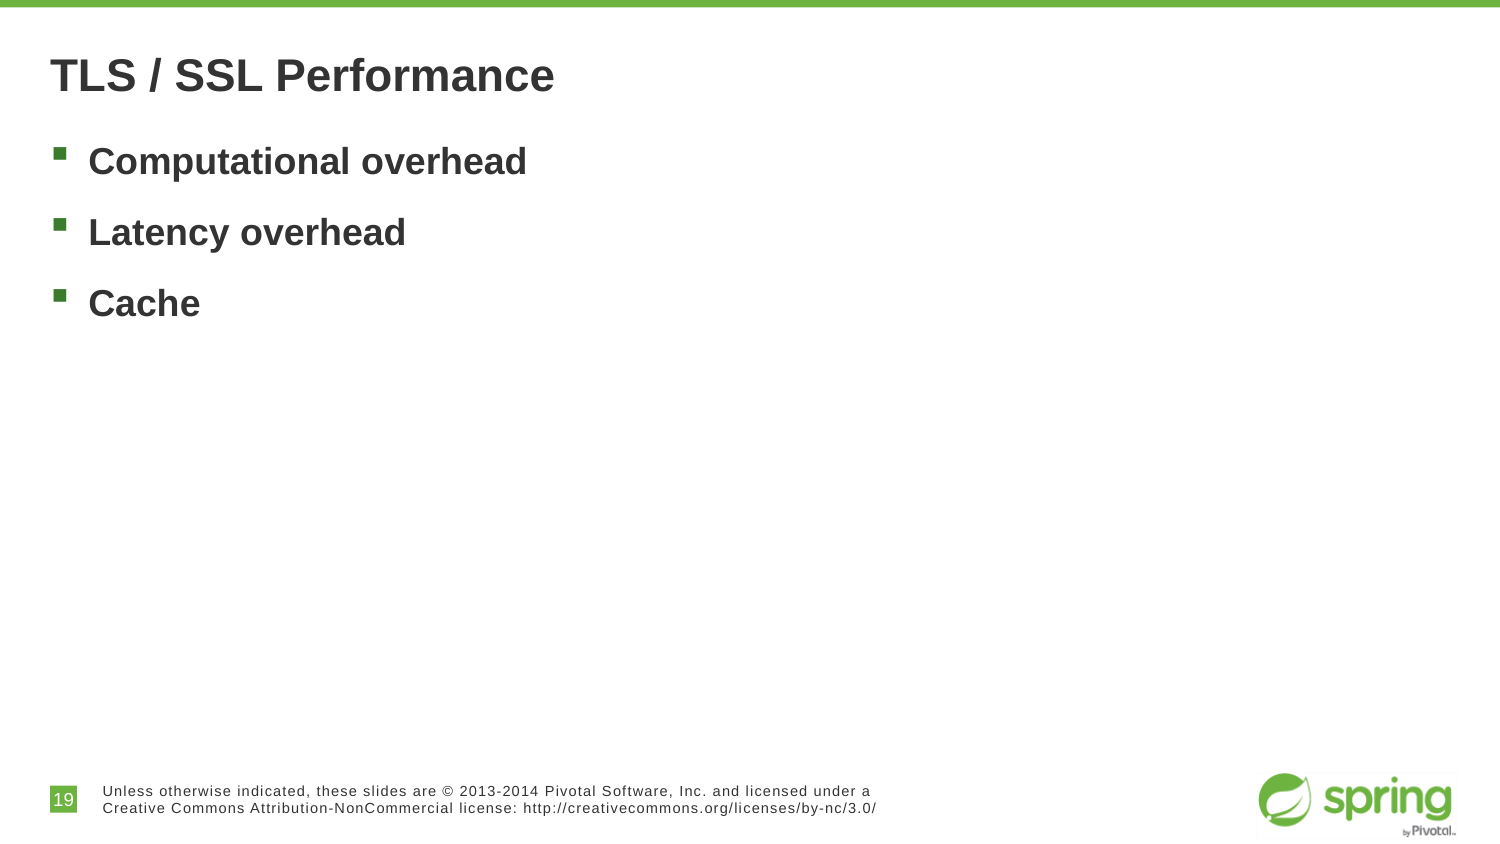

# TLS / SSL Performance
Computational overhead
Latency overhead
Cache